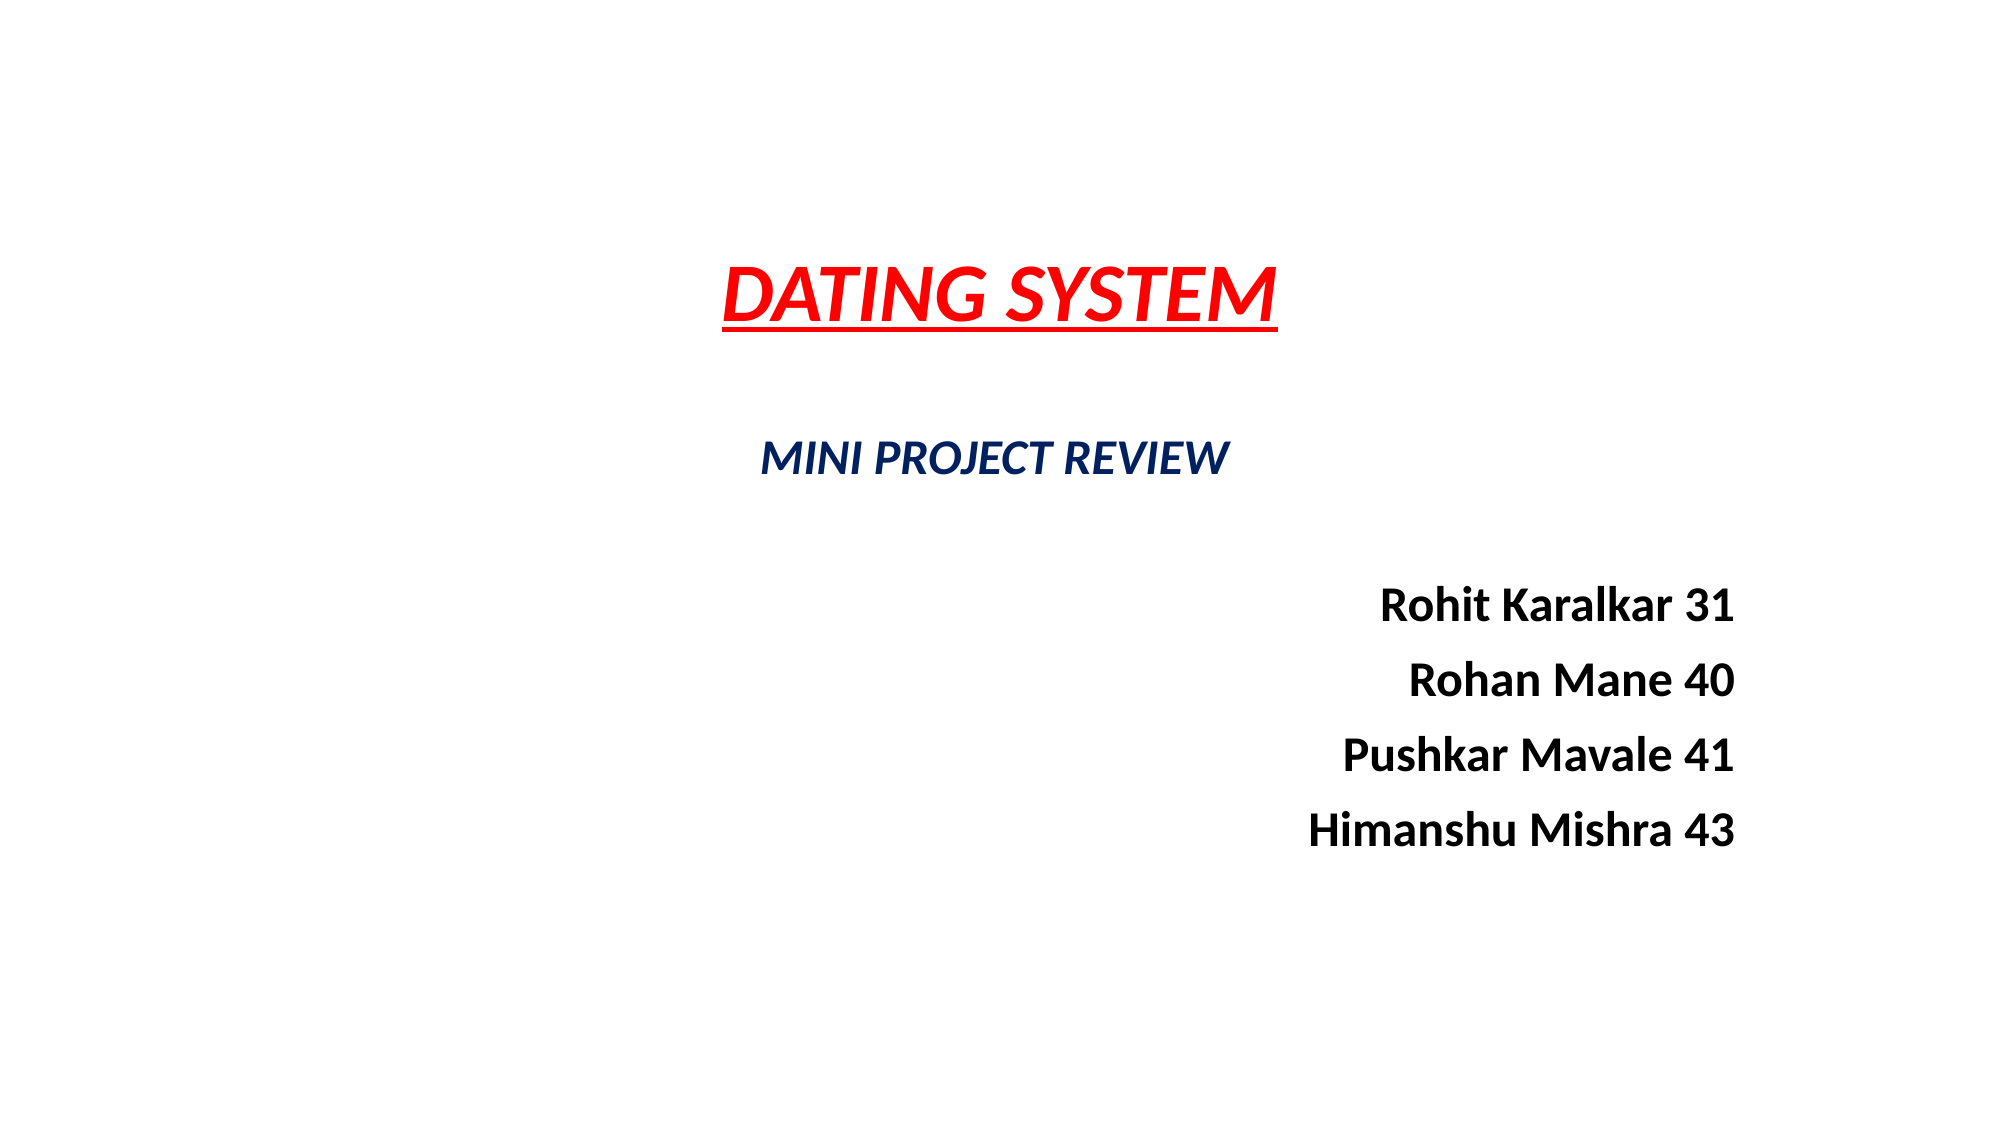

# DATING SYSTEM
MINI PROJECT REVIEW

Rohit Karalkar 31
Rohan Mane 40
Pushkar Mavale 41
Himanshu Mishra 43